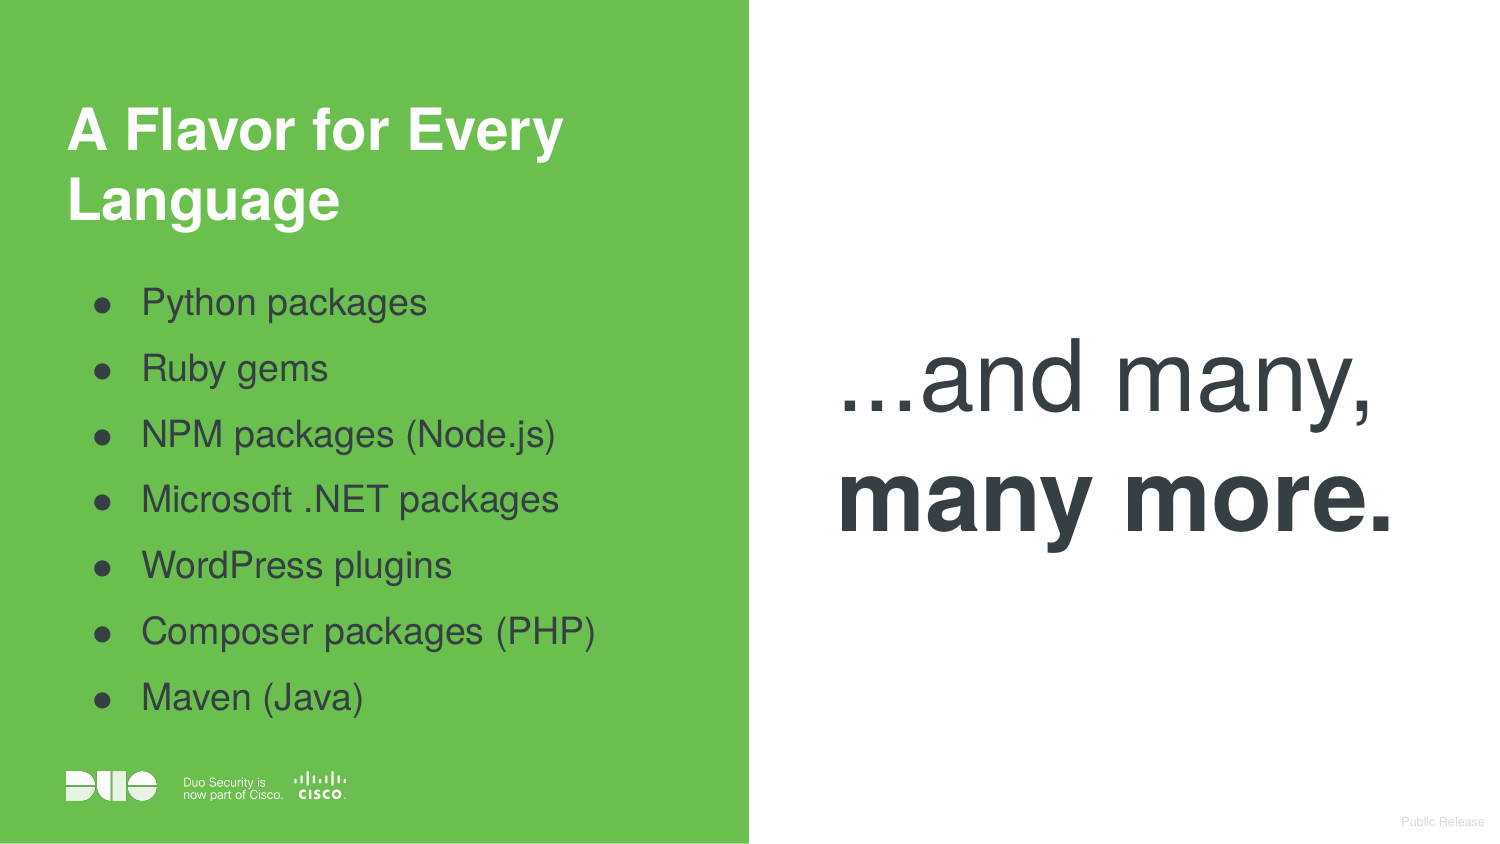

# A Flavor for Every Language
...and many, many more.
Python packages
Ruby gems
NPM packages (Node.js)
Microsoft .NET packages
WordPress plugins
Composer packages (PHP)
Maven (Java)